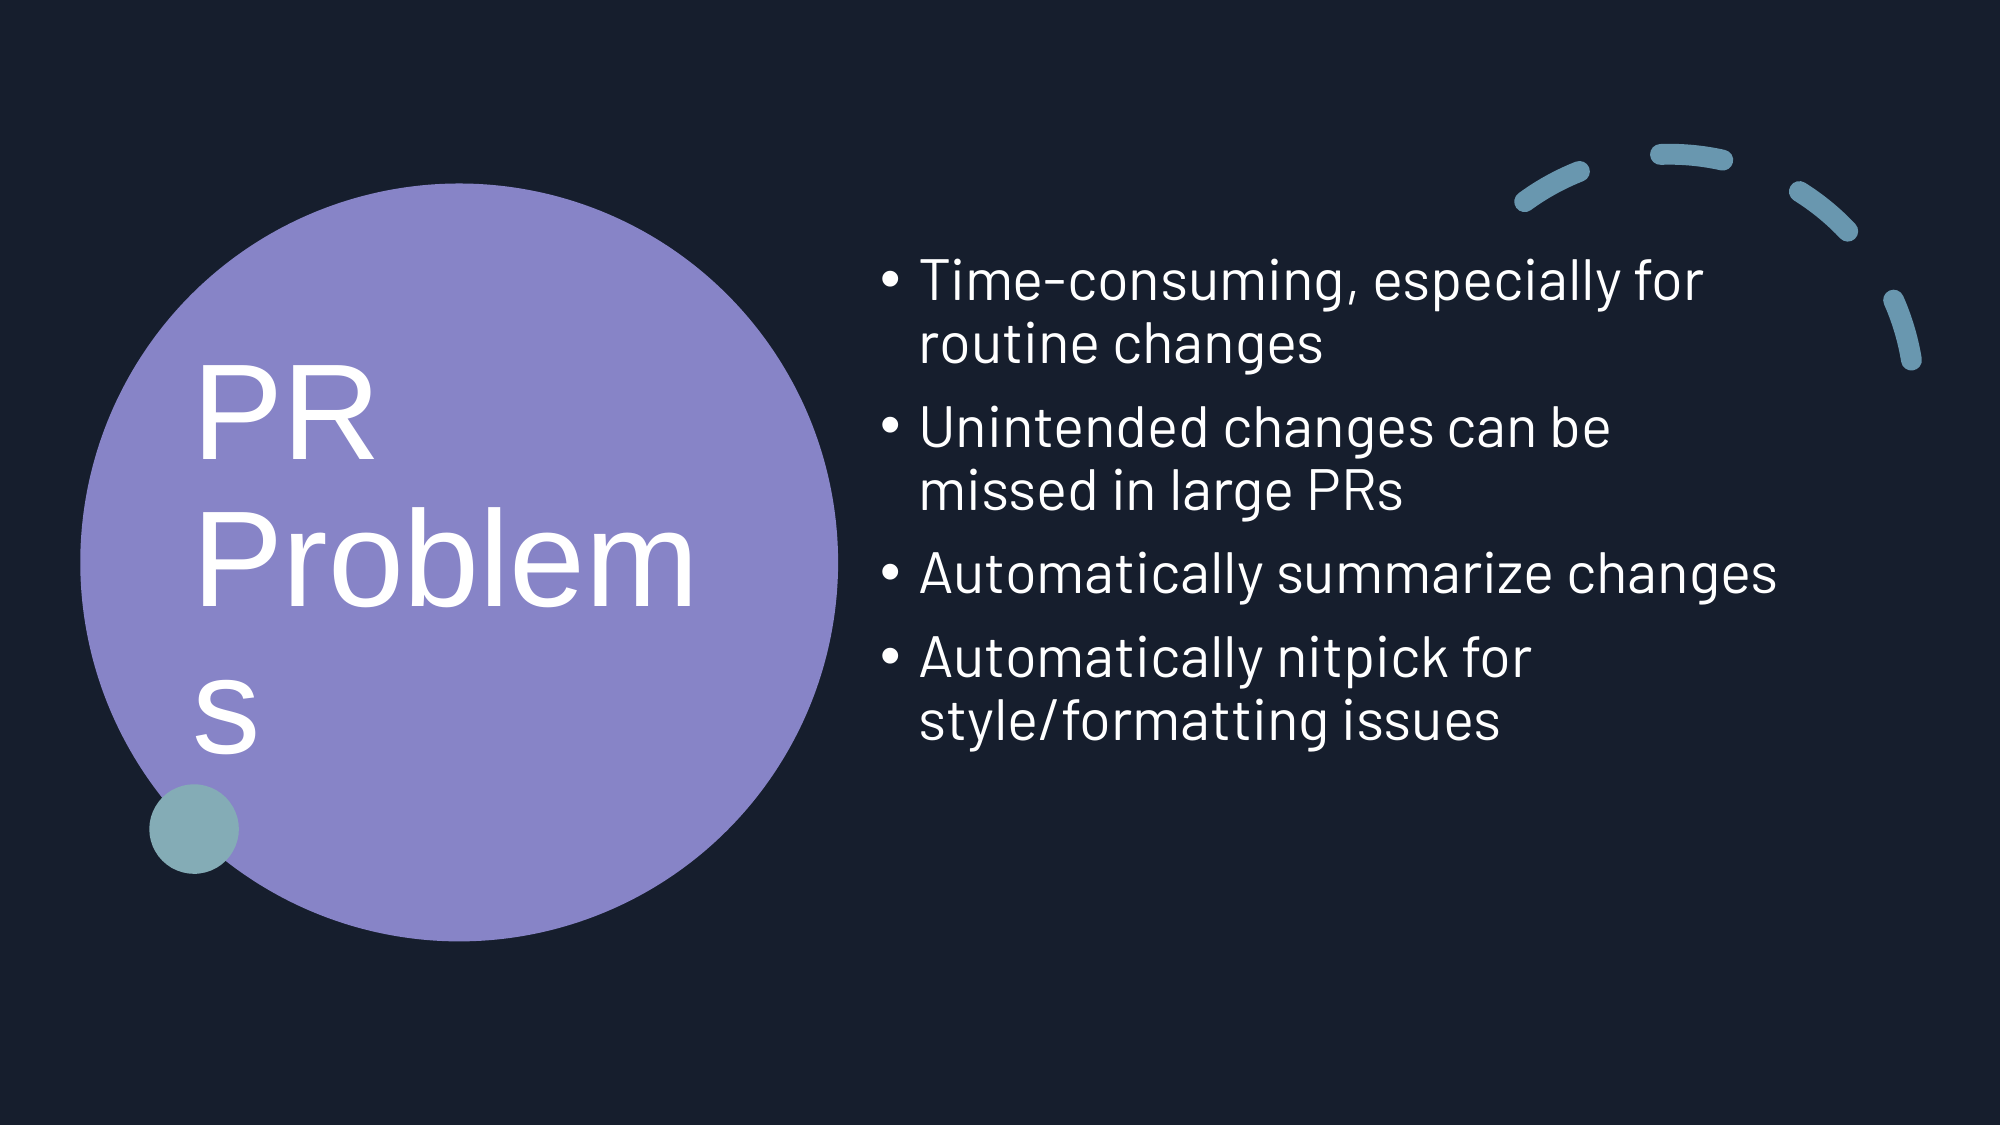

# PR Problems
Time-consuming, especially for routine changes
Unintended changes can be missed in large PRs
Automatically summarize changes
Automatically nitpick for style/formatting issues